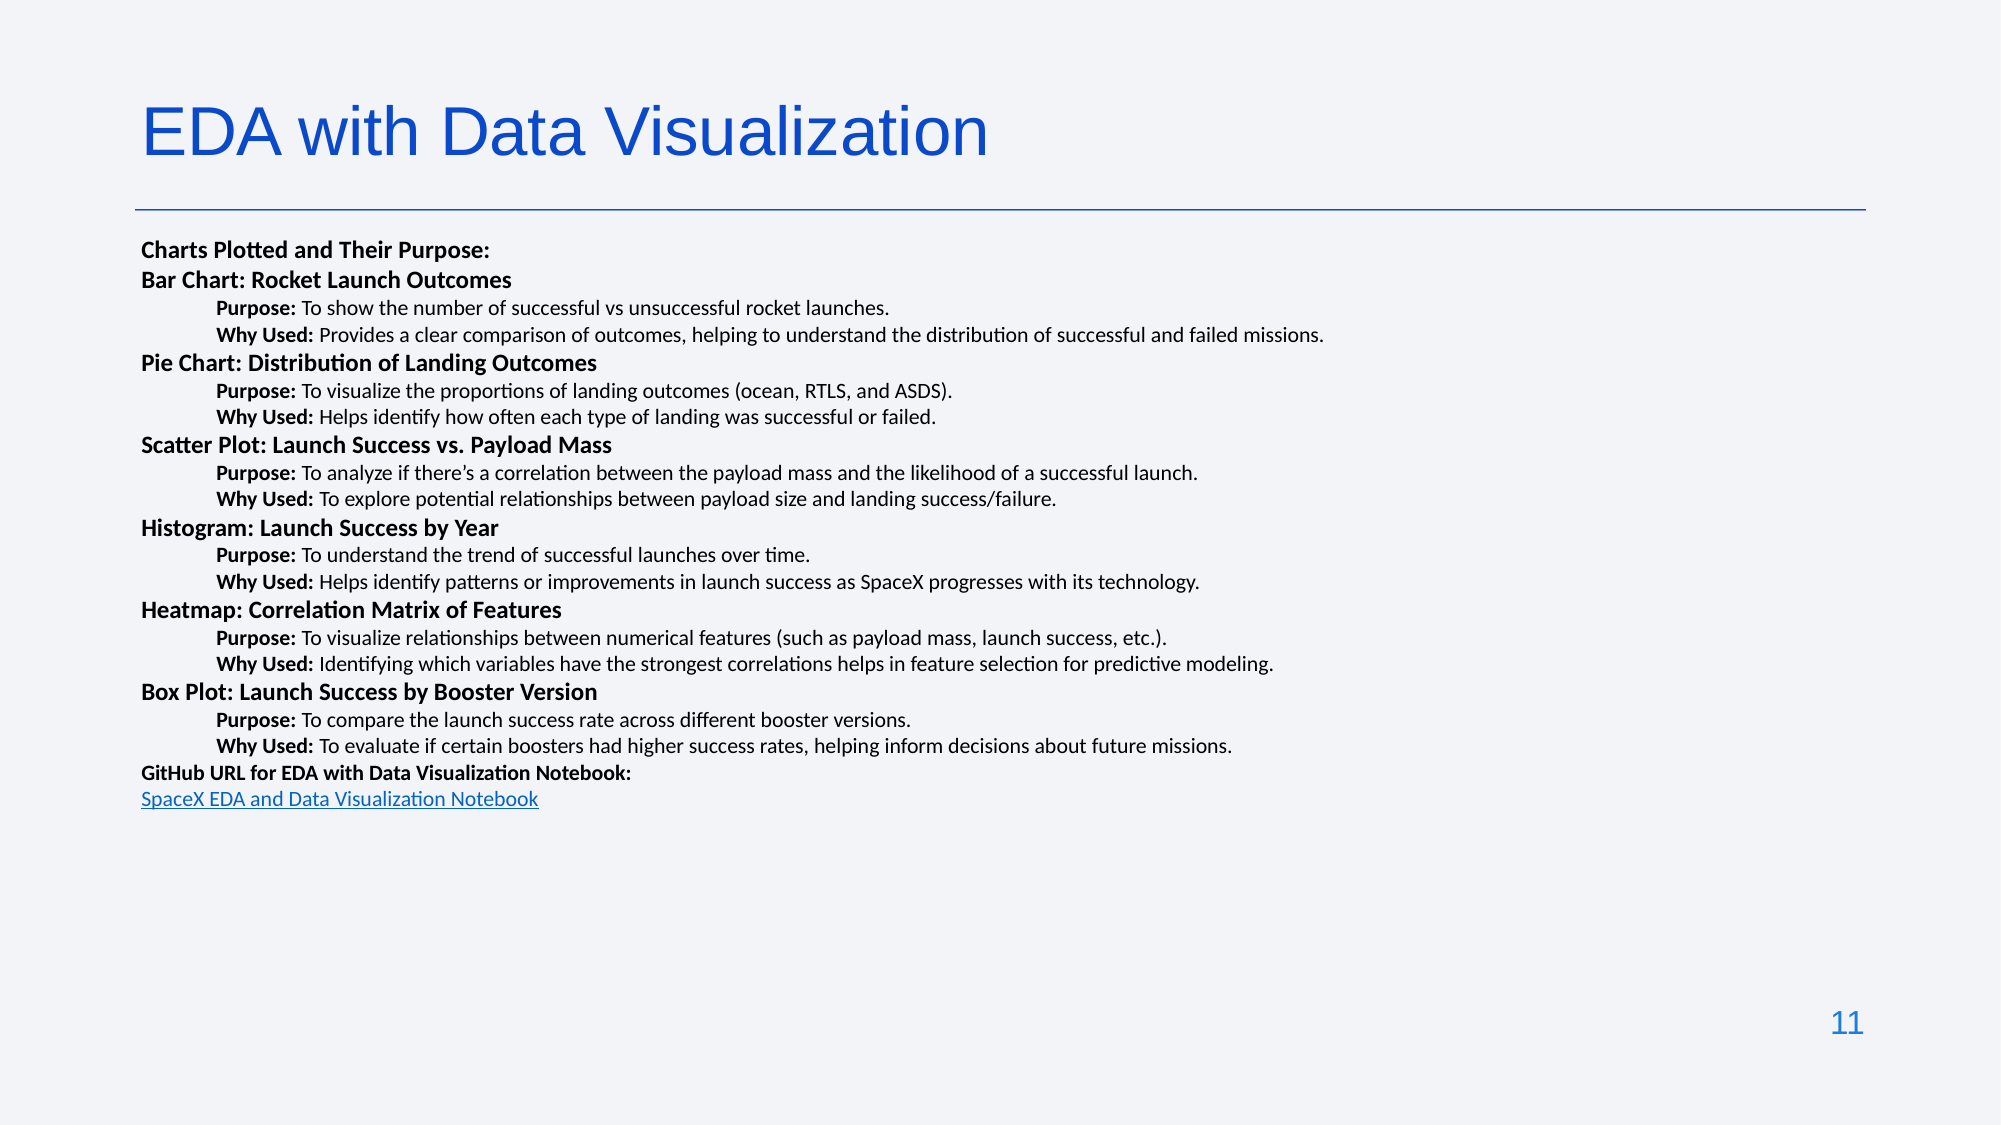

EDA with Data Visualization
Charts Plotted and Their Purpose:
Bar Chart: Rocket Launch Outcomes
Purpose: To show the number of successful vs unsuccessful rocket launches.
Why Used: Provides a clear comparison of outcomes, helping to understand the distribution of successful and failed missions.
Pie Chart: Distribution of Landing Outcomes
Purpose: To visualize the proportions of landing outcomes (ocean, RTLS, and ASDS).
Why Used: Helps identify how often each type of landing was successful or failed.
Scatter Plot: Launch Success vs. Payload Mass
Purpose: To analyze if there’s a correlation between the payload mass and the likelihood of a successful launch.
Why Used: To explore potential relationships between payload size and landing success/failure.
Histogram: Launch Success by Year
Purpose: To understand the trend of successful launches over time.
Why Used: Helps identify patterns or improvements in launch success as SpaceX progresses with its technology.
Heatmap: Correlation Matrix of Features
Purpose: To visualize relationships between numerical features (such as payload mass, launch success, etc.).
Why Used: Identifying which variables have the strongest correlations helps in feature selection for predictive modeling.
Box Plot: Launch Success by Booster Version
Purpose: To compare the launch success rate across different booster versions.
Why Used: To evaluate if certain boosters had higher success rates, helping inform decisions about future missions.
GitHub URL for EDA with Data Visualization Notebook:
SpaceX EDA and Data Visualization Notebook
11